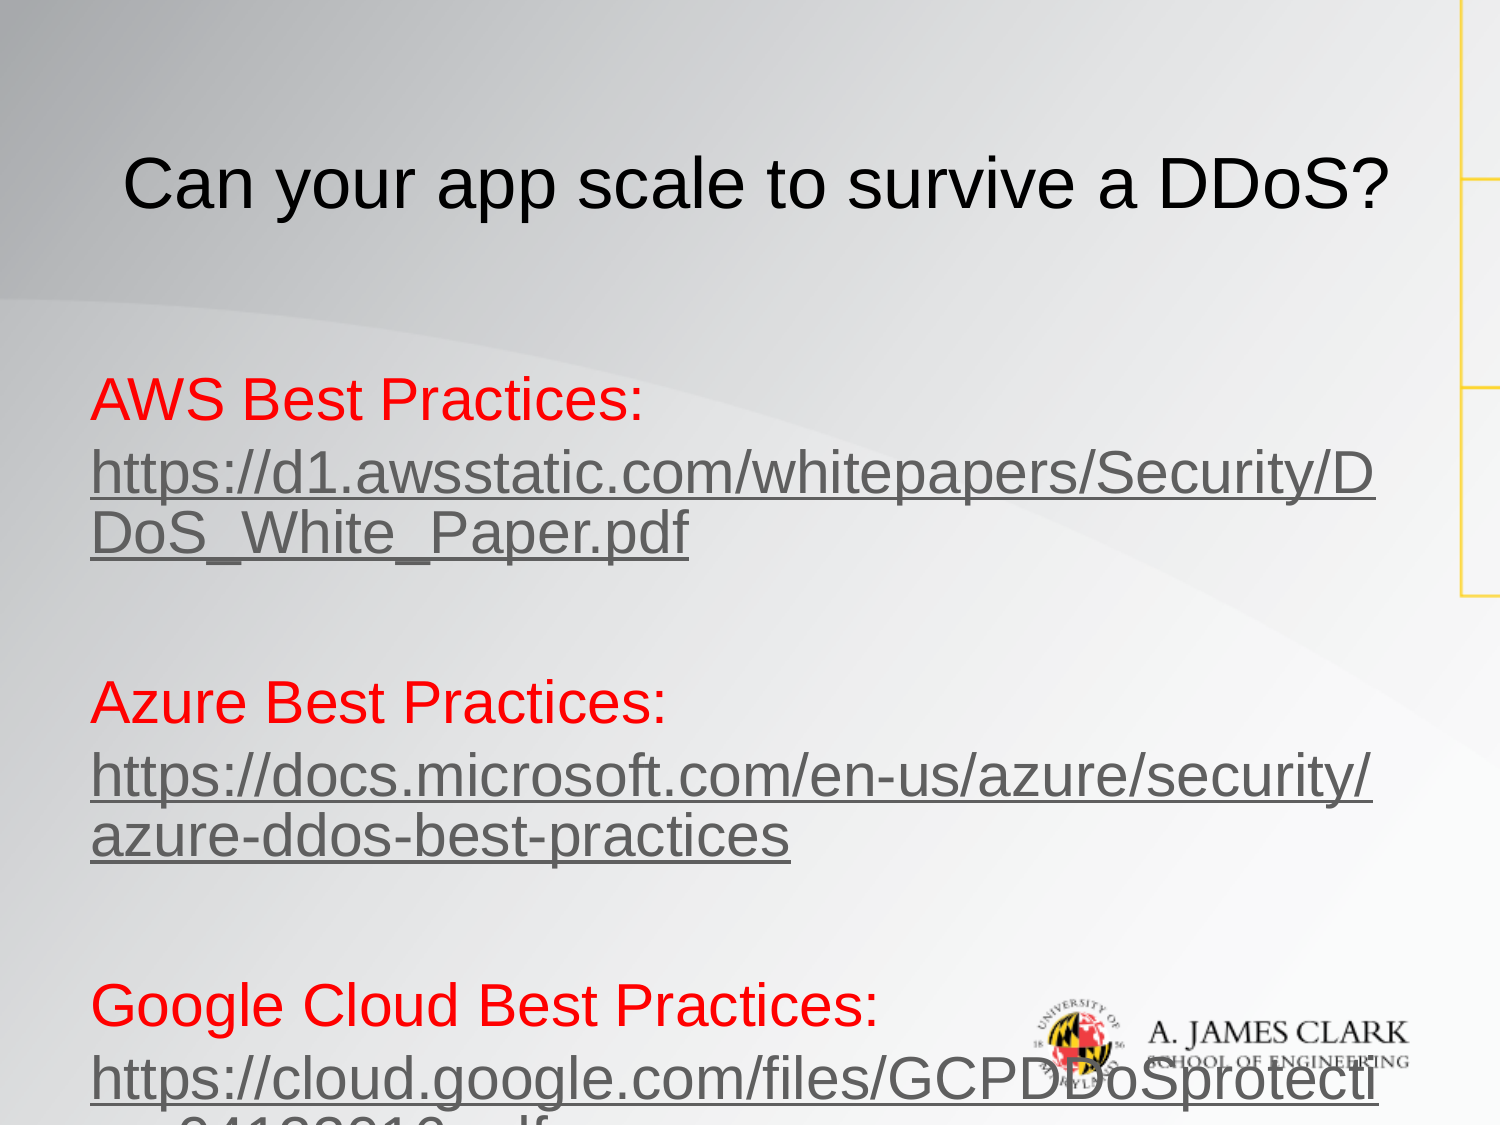

# Can your app scale to survive a DDoS?
AWS Best Practices: https://d1.awsstatic.com/whitepapers/Security/DDoS_White_Paper.pdf

Azure Best Practices: https://docs.microsoft.com/en-us/azure/security/azure-ddos-best-practices

Google Cloud Best Practices: https://cloud.google.com/files/GCPDDoSprotection-04122016.pdf